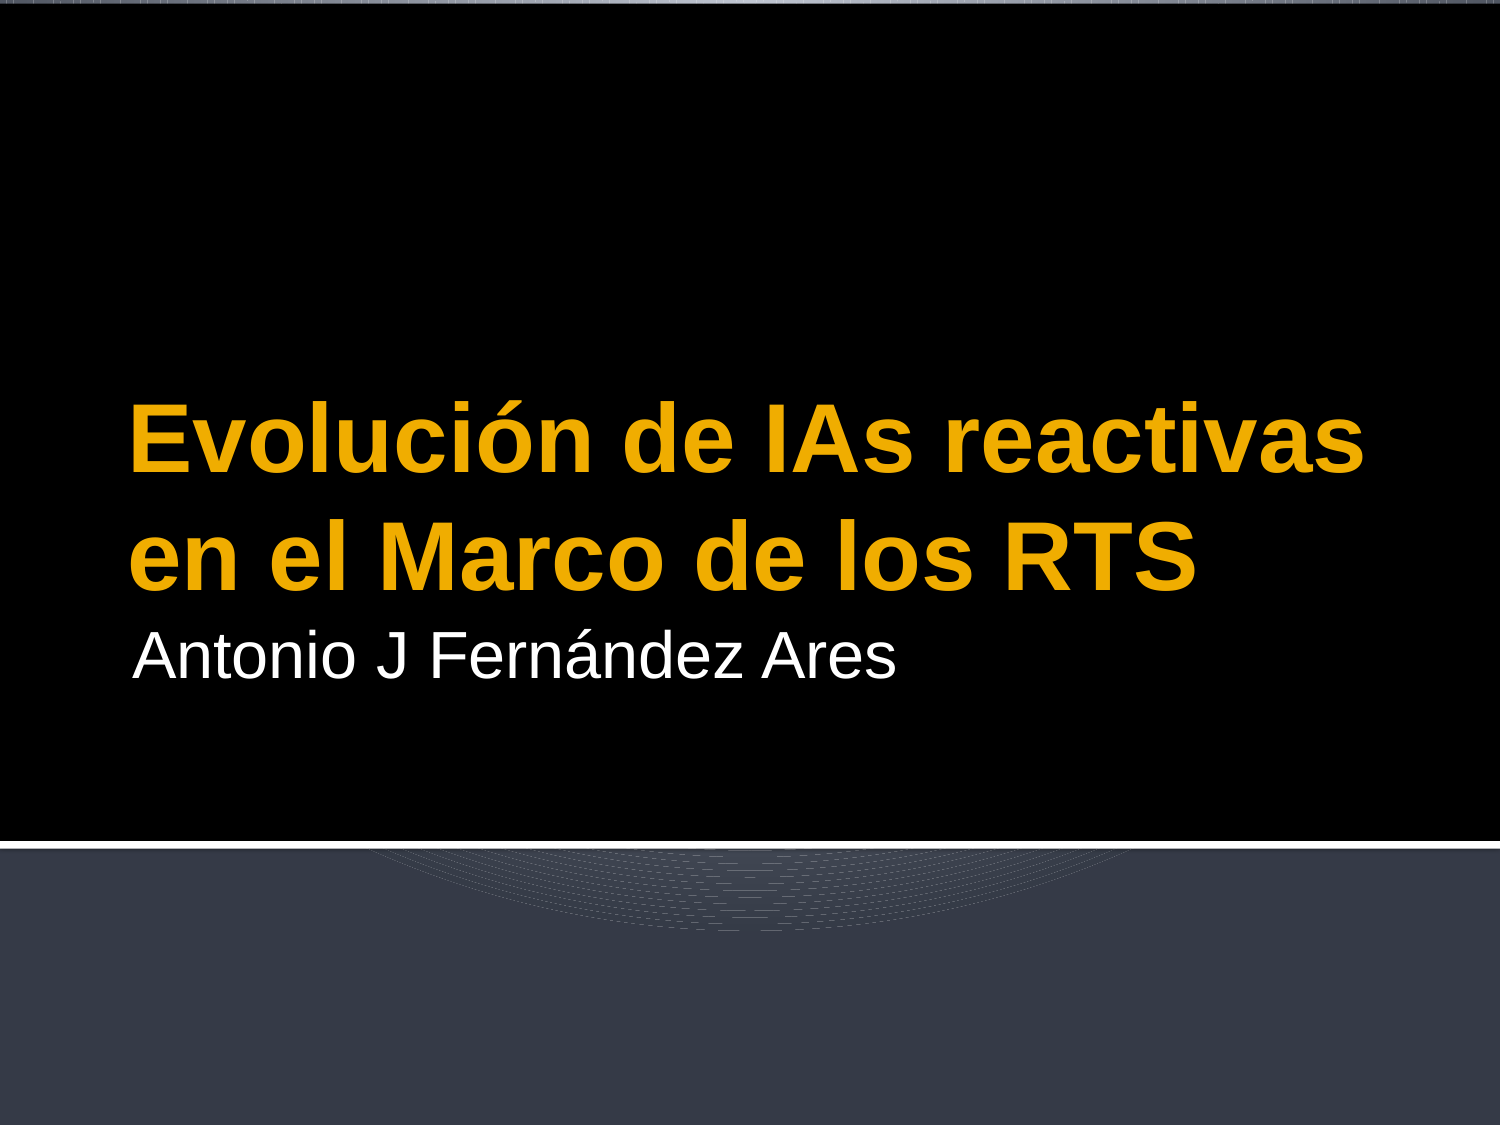

# Evolución de IAs reactivas en el Marco de los RTS
Antonio J Fernández Ares